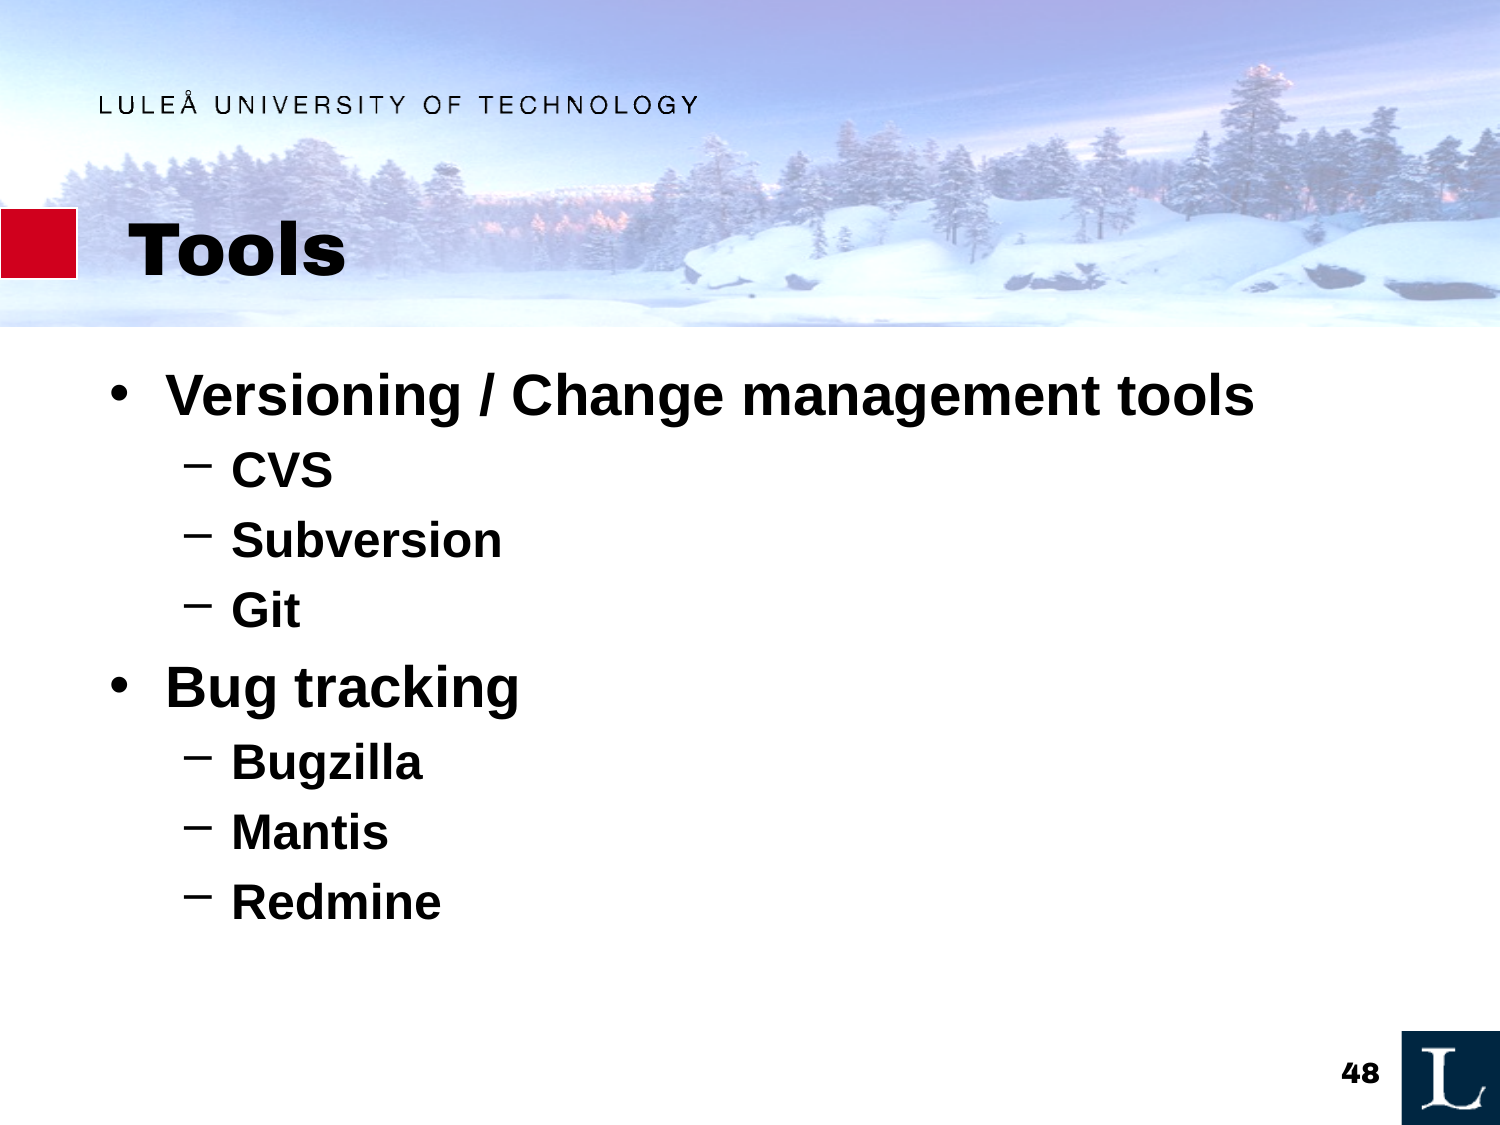

# Tools
Versioning / Change management tools
CVS
Subversion
Git
Bug tracking
Bugzilla
Mantis
Redmine
48